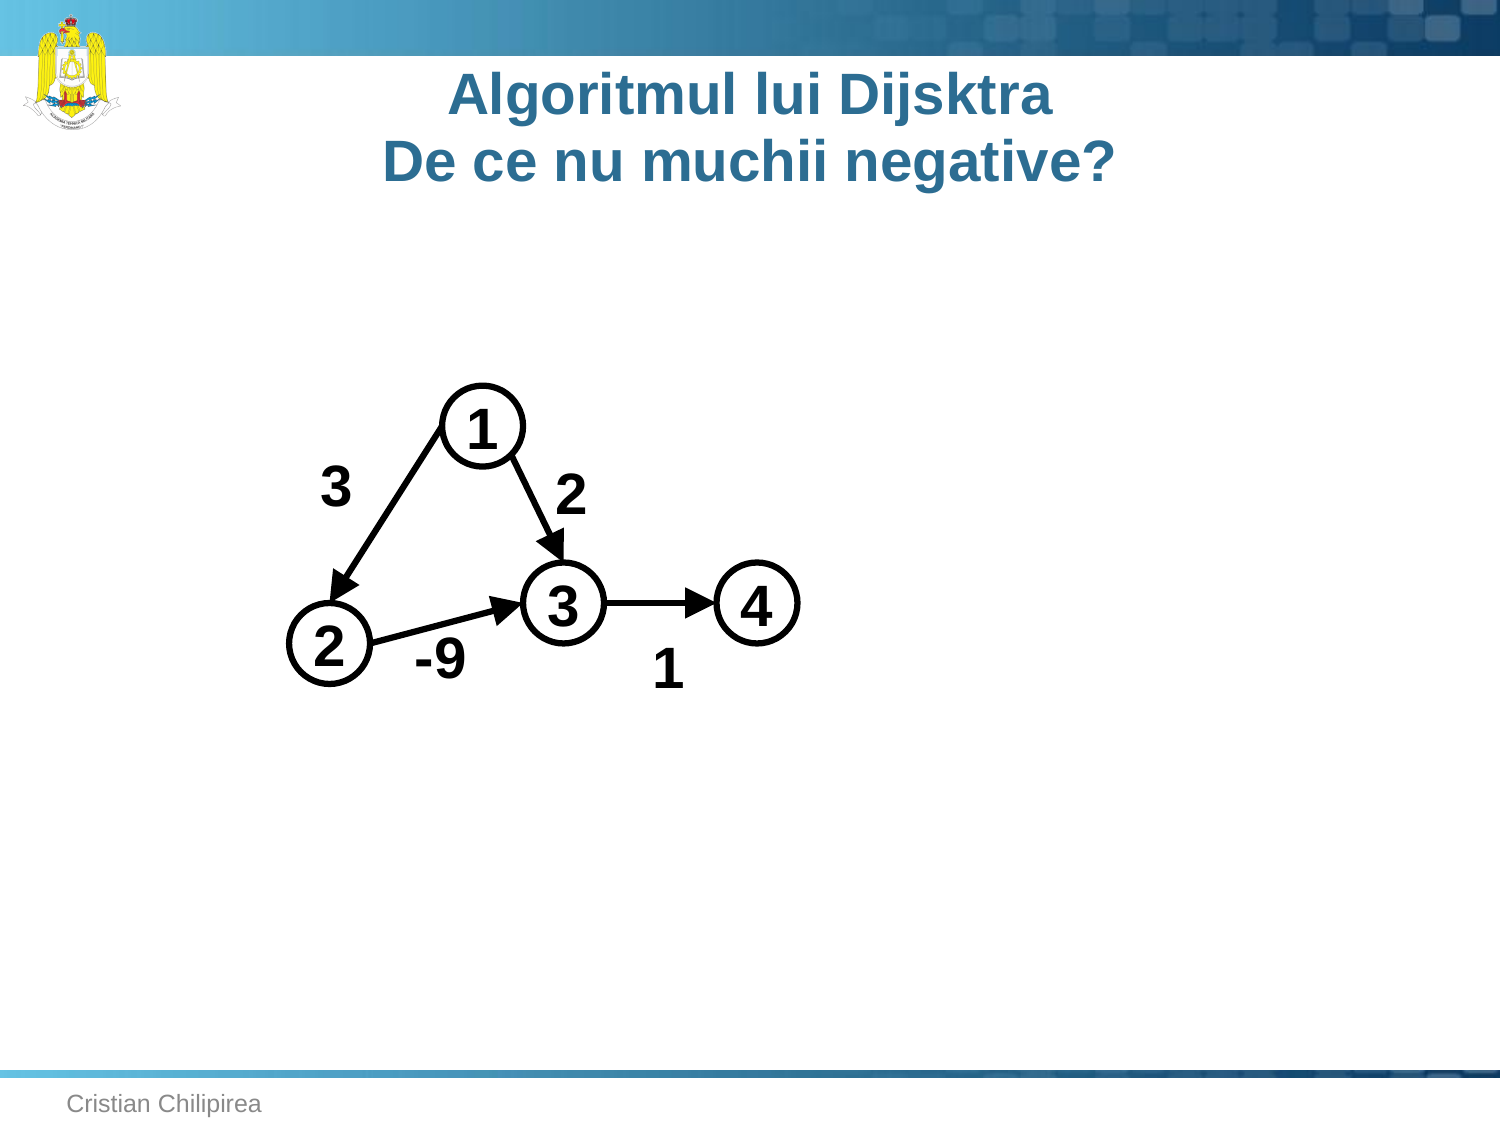

# Algoritmul lui Dijsktra De ce nu muchii negative?
1
3
2
3
4
2
-9
1
Cristian Chilipirea